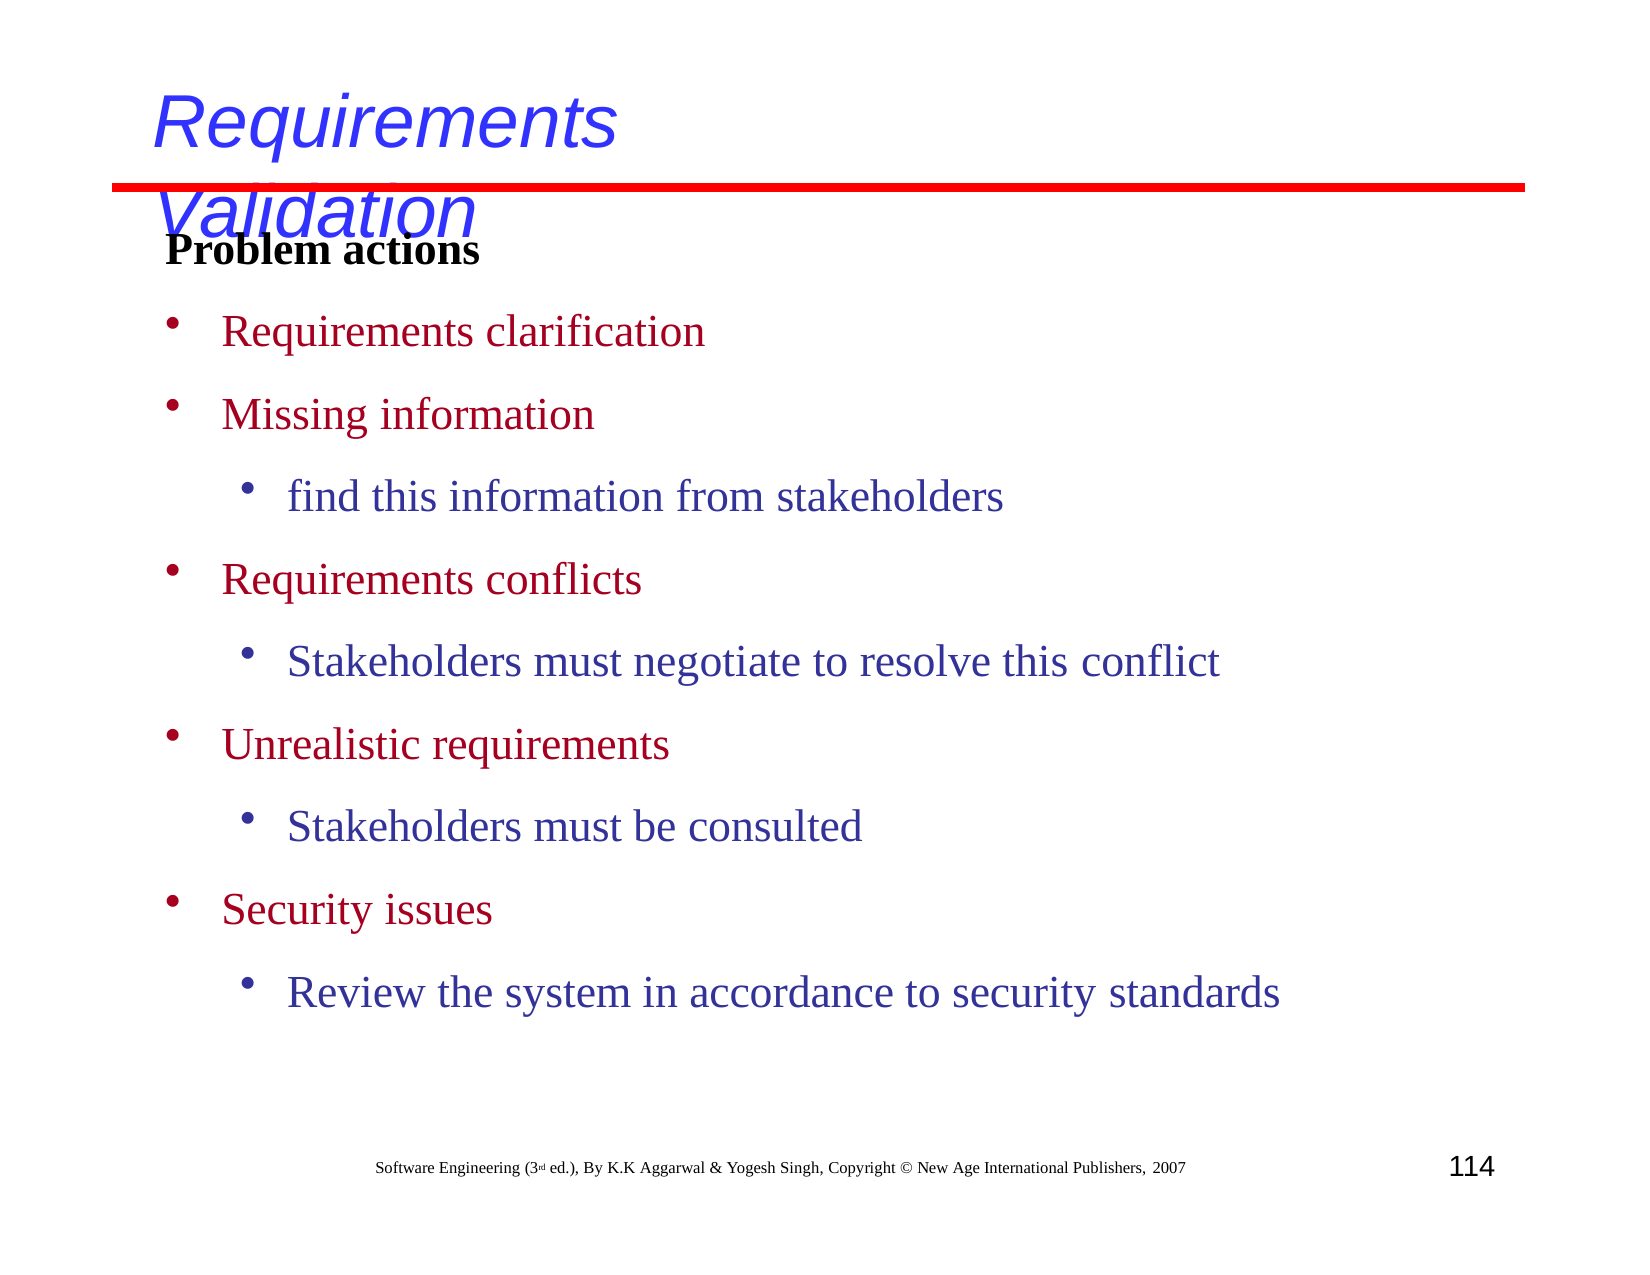

# Requirements Validation

Problem actions
Requirements clarification
Missing information
find this information from stakeholders
Requirements conflicts
Stakeholders must negotiate to resolve this conflict
Unrealistic requirements
Stakeholders must be consulted
Security issues
Review the system in accordance to security standards
114
Software Engineering (3rd  ed.), By K.K Aggarwal & Yogesh Singh, Copyright © New Age International Publishers, 2007